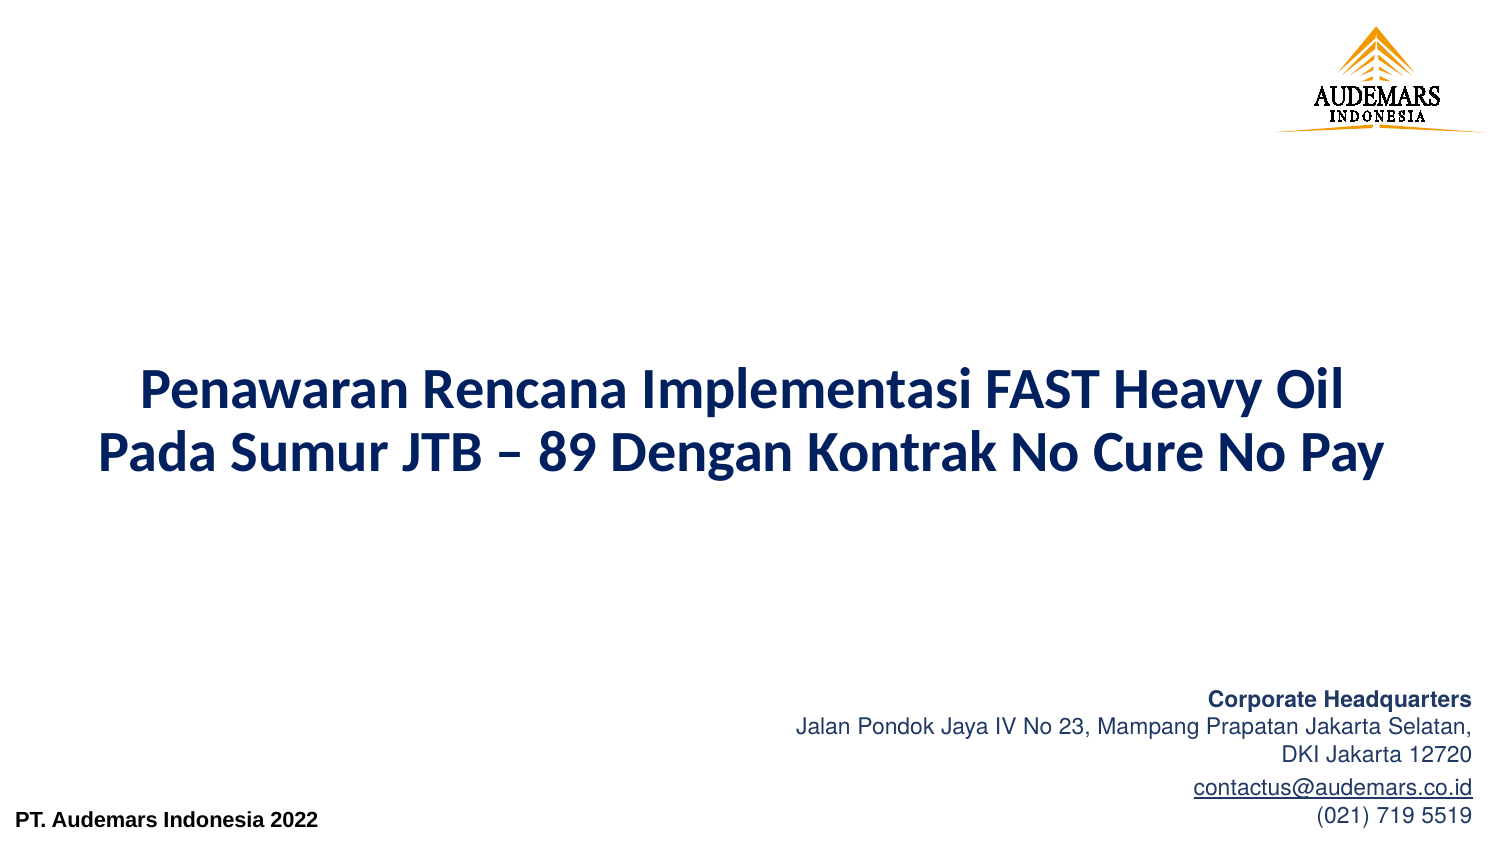

# Penawaran Rencana Implementasi FAST Heavy Oil Pada Sumur JTB – 89 Dengan Kontrak No Cure No Pay
Corporate Headquarters
Jalan Pondok Jaya IV No 23, Mampang Prapatan Jakarta Selatan, DKI Jakarta 12720
contactus@audemars.co.id
(021) 719 5519
PT. Audemars Indonesia 2022